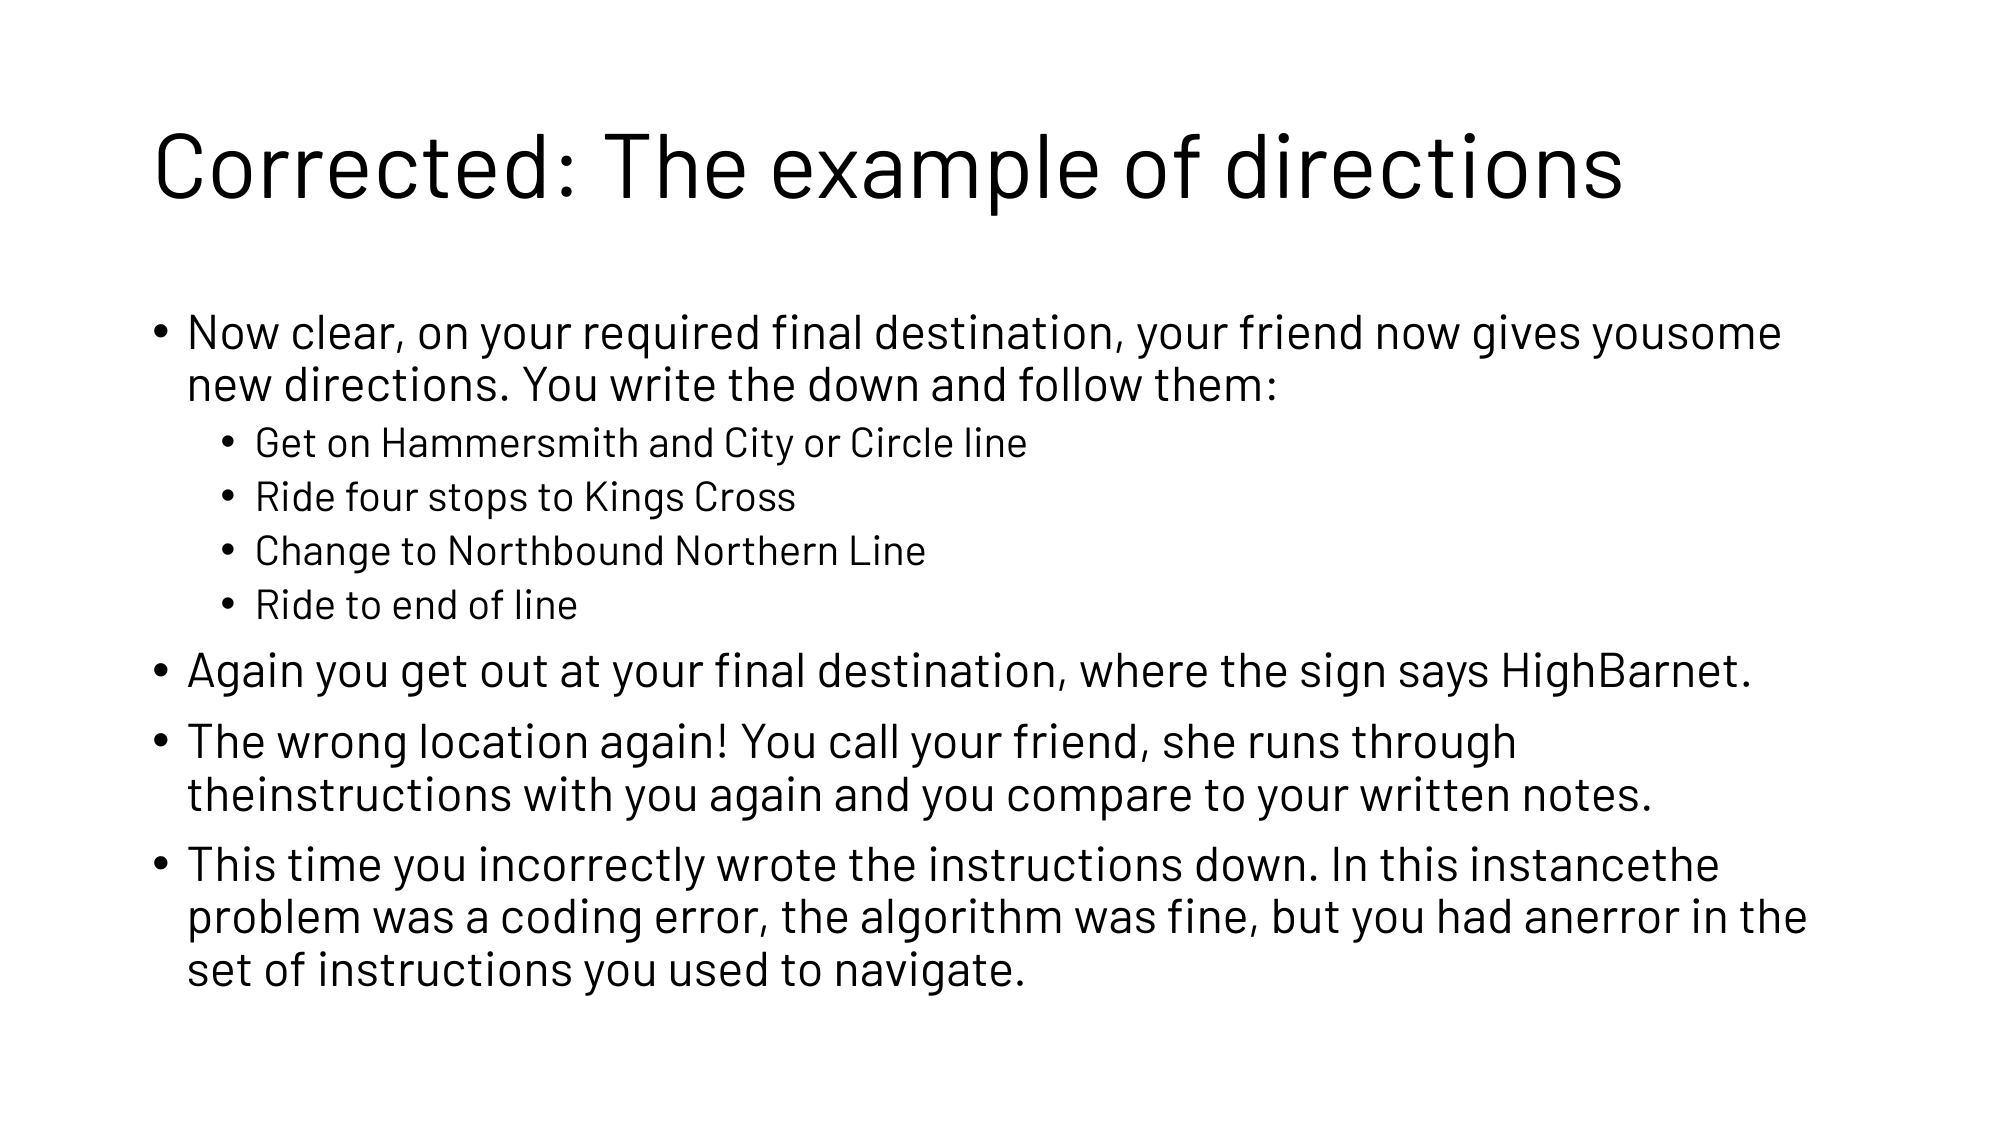

# Corrected: The example of directions
Now clear, on your required final destination, your friend now gives yousome new directions. You write the down and follow them: ​
Get on Hammersmith and City or Circle line ​
Ride four stops to Kings Cross​
Change to Northbound Northern Line ​
Ride to end of line ​
Again you get out at your final destination, where the sign says HighBarnet. ​
The wrong location again! You call your friend, she runs through theinstructions with you again and you compare to your written notes. ​
This time you incorrectly wrote the instructions down. In this instancethe problem was a coding error, the algorithm was fine, but you had anerror in the set of instructions you used to navigate.​